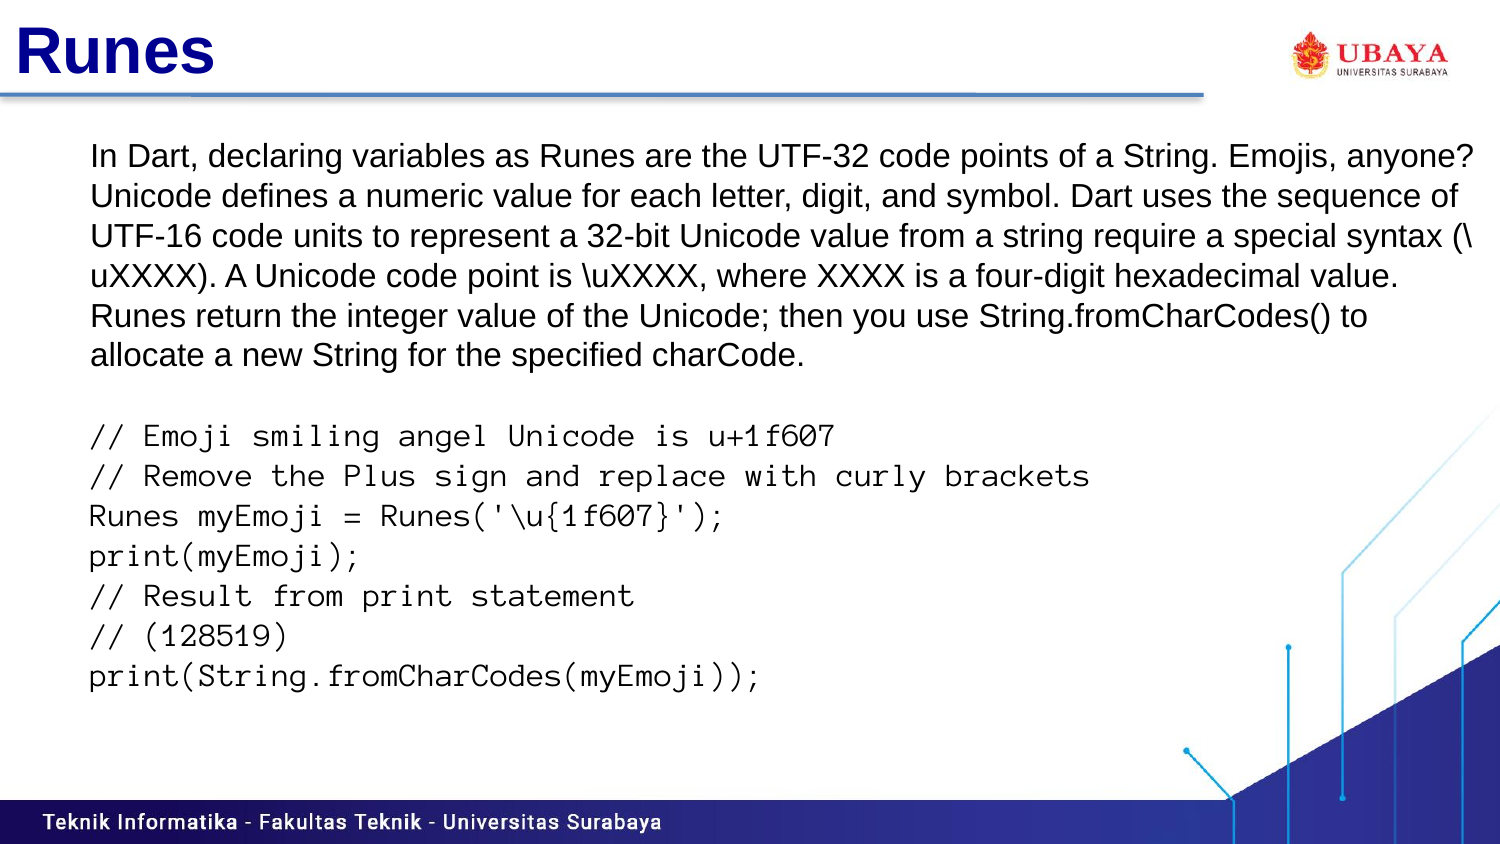

# Runes

In Dart, declaring variables as Runes are the UTF-32 code points of a String. Emojis, anyone?
Unicode defines a numeric value for each letter, digit, and symbol. Dart uses the sequence of UTF-16 code units to represent a 32-bit Unicode value from a string require a special syntax (\uXXXX). A Unicode code point is \uXXXX, where XXXX is a four-digit hexadecimal value. Runes return the integer value of the Unicode; then you use String.fromCharCodes() to allocate a new String for the specified charCode.
// Emoji smiling angel Unicode is u+1f607
// Remove the Plus sign and replace with curly brackets
Runes myEmoji = Runes('\u{1f607}');
print(myEmoji);
// Result from print statement
// (128519)
print(String.fromCharCodes(myEmoji));